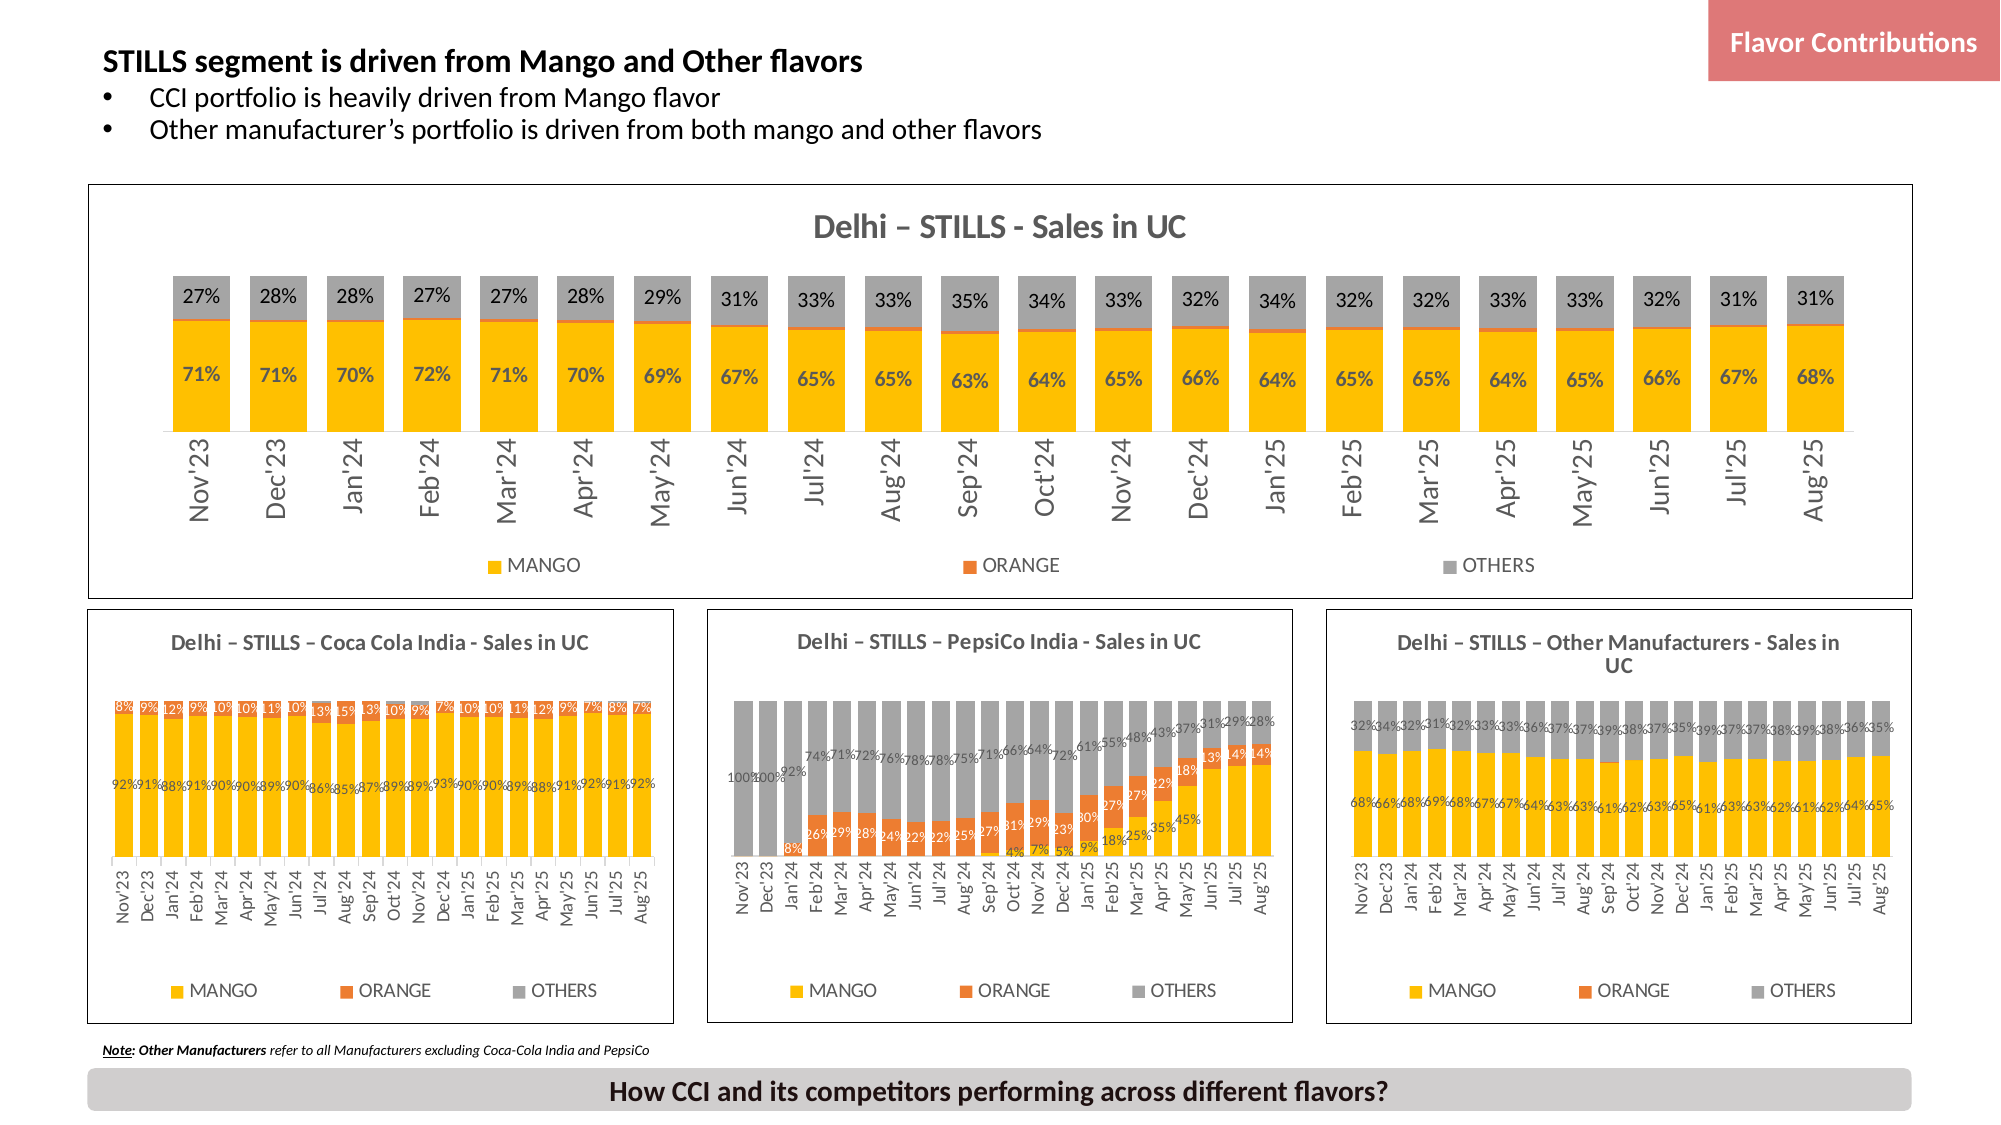

Flavor Contributions
# STILLS segment is driven from Mango and Other flavors
CCI portfolio is heavily driven from Mango flavor
Other manufacturer’s portfolio is driven from both mango and other flavors

### Chart: Delhi – STILLS - Sales in UC

| Category | MANGO | ORANGE | OTHERS |
|---|---|---|---|
|  Nov'23 | 0.7135655531841942 | 0.01378990228714552 | 0.2726445445286603 |
|  Dec'23 | 0.7052019025084002 | 0.016725090234388347 | 0.27807300725721146 |
|  Jan'24 | 0.7036686365735023 | 0.018672148769392844 | 0.2776592146571049 |
|  Feb'24 | 0.7181808188863376 | 0.016376374305761242 | 0.2654428068079013 |
|  Mar'24 | 0.7093322122358646 | 0.01829390490605132 | 0.27237388285808406 |
|  Apr'24 | 0.6986388723339162 | 0.018779684384371827 | 0.28258144328171203 |
|  May'24 | 0.6948303940435585 | 0.01857935329814739 | 0.286590252658294 |
|  Jun'24 | 0.6744224078024803 | 0.015098366914607891 | 0.3104792252829118 |
|  Jul'24 | 0.6540481495143743 | 0.019068754415990204 | 0.3268830960696355 |
|  Aug'24 | 0.6508483517037283 | 0.021764764989814223 | 0.3273868833064574 |
|  Sep'24 | 0.6288980504684867 | 0.02225306501176654 | 0.34884888451974666 |
|  Oct'24 | 0.639362552657312 | 0.020839371882598046 | 0.33979807546009 |
| Nov'24 | 0.648448679445219 | 0.01817959570878908 | 0.33337172484599203 |
| Dec'24 | 0.6631392493651161 | 0.01547850992745113 | 0.3213822407074326 |
| Jan'25 | 0.6355135954295086 | 0.02302871728402216 | 0.3414576872864693 |
| Feb'25 | 0.6534363023495642 | 0.023269018221044404 | 0.32329467942939133 |
| Mar'25 | 0.6518652946586815 | 0.024566525701724278 | 0.3235681796395943 |
| Apr'25 | 0.6447828919954104 | 0.02392568105867909 | 0.3312914269459105 |
| May'25 | 0.6470858124814579 | 0.020251626873095455 | 0.33266256064544664 |
| Jun'25 | 0.6621683039435814 | 0.015353834589776573 | 0.322477861466642 |
| Jul'25 | 0.6736930424005584 | 0.01355861578194876 | 0.31274834181749284 |
| Aug'25 | 0.6815078900853863 | 0.012426997494969788 | 0.30606511241964396 |

### Chart: Delhi – STILLS – PepsiCo India - Sales in UC

| Category | MANGO | ORANGE | OTHERS |
|---|---|---|---|
|  Nov'23 | 0.0 | 0.0 | 1.0 |
|  Dec'23 | 0.0 | 0.0 | 1.0 |
|  Jan'24 | 0.0 | 0.08117140333295798 | 0.918828596667042 |
|  Feb'24 | 0.0 | 0.2635494402261498 | 0.7364505597738503 |
|  Mar'24 | 0.0 | 0.28677264280944614 | 0.713227357190554 |
|  Apr'24 | 0.0 | 0.28014933592359076 | 0.7198506640764092 |
|  May'24 | 0.0 | 0.23554951380993677 | 0.7644504861900632 |
|  Jun'24 | 0.0 | 0.2197552504712773 | 0.7802447495287226 |
|  Jul'24 | 0.0 | 0.22365897690538558 | 0.7763410230946144 |
|  Aug'24 | 0.0 | 0.2475216487460216 | 0.7524783512539783 |
|  Sep'24 | 0.019132974688202332 | 0.2674516533200854 | 0.7134153719917122 |
|  Oct'24 | 0.03823667442893307 | 0.30524939810262813 | 0.6565139274684388 |
| Nov'24 | 0.06644722011467667 | 0.29173536110062676 | 0.6418174187846966 |
| Dec'24 | 0.04980860406105214 | 0.22912027080118733 | 0.7210711251377605 |
| Jan'25 | 0.09391081985773439 | 0.29851357823645513 | 0.6075756019058105 |
| Feb'25 | 0.1818815274740861 | 0.2717436257653763 | 0.5463748467605375 |
| Mar'25 | 0.25108234210136604 | 0.26711985173860037 | 0.4817978061600335 |
| Apr'25 | 0.35211121730291134 | 0.21836418207715794 | 0.4295246006199307 |
| May'25 | 0.4540907433230322 | 0.1764739132255087 | 0.3694353434514592 |
| Jun'25 | 0.5633386659738482 | 0.12976920139795678 | 0.30689213262819515 |
| Jul'25 | 0.5778535039813512 | 0.13594007020083618 | 0.2862064258178126 |
| Aug'25 | 0.5835678650510906 | 0.13649448155901517 | 0.27993765338989435 |

### Chart: Delhi – STILLS – Coca Cola India - Sales in UC

| Category | MANGO | ORANGE | OTHERS |
|---|---|---|---|
|  Nov'23 | 0.9159965106687324 | 0.08400348933126749 | 0.0 |
|  Dec'23 | 0.9118601644098118 | 0.0881398355901883 | 0.0 |
|  Jan'24 | 0.8848185838502582 | 0.11518141614974173 | 0.0 |
|  Feb'24 | 0.906061947418712 | 0.09393805258128805 | 0.0 |
|  Mar'24 | 0.9042741881913188 | 0.09572581180868124 | 0.0 |
|  Apr'24 | 0.8962632176957007 | 0.10373678230429935 | 0.0 |
|  May'24 | 0.8906656956969619 | 0.10933430430303814 | 0.0 |
|  Jun'24 | 0.9039002373929944 | 0.09609976260700556 | 0.0 |
|  Jul'24 | 0.8620162038656696 | 0.12558462818216598 | 0.012399167952164482 |
|  Aug'24 | 0.8532945505403478 | 0.14670544945965228 | 0.0 |
|  Sep'24 | 0.8732140671853011 | 0.12678593281469883 | 0.0 |
|  Oct'24 | 0.8854541480279247 | 0.10077934998663493 | 0.013766501985440391 |
| Nov'24 | 0.8867755994573844 | 0.09141346786018545 | 0.02181093268243021 |
| Dec'24 | 0.925164787603415 | 0.0748352123965849 | 0.0 |
| Jan'25 | 0.8991851958361081 | 0.10081480416389182 | 0.0 |
| Feb'25 | 0.8997123030845202 | 0.10028769691547976 | 0.0 |
| Mar'25 | 0.892819591674757 | 0.10718040832524296 | 0.0 |
| Apr'25 | 0.8834942724904874 | 0.11650572750951267 | 0.0 |
| May'25 | 0.9064752650190773 | 0.09352473498092277 | 0.0 |
| Jun'25 | 0.9224247909615921 | 0.07218065478429786 | 0.005394554254110036 |
| Jul'25 | 0.9102009383537968 | 0.08089369264057757 | 0.008905369005625698 |
| Aug'25 | 0.92114003116697 | 0.06915235837638081 | 0.009707610456649128 |

### Chart: Delhi – STILLS – Other Manufacturers - Sales in UC

| Category | MANGO | ORANGE | OTHERS |
|---|---|---|---|
|  Nov'23 | 0.6795309403948119 | 0.0 | 0.3204690596051881 |
|  Dec'23 | 0.6631614462637154 | 0.0 | 0.33683855373628463 |
|  Jan'24 | 0.67754917816396 | 0.0 | 0.32245082183604 |
|  Feb'24 | 0.6938991706961694 | 0.0 | 0.30610082930383054 |
|  Mar'24 | 0.6798217088020437 | 0.0 | 0.32017829119795627 |
|  Apr'24 | 0.6706396106673557 | 0.0 | 0.3293603893326443 |
|  May'24 | 0.6674009792535697 | 0.0 | 0.3325990207464302 |
|  Jun'24 | 0.643859365693692 | 0.0 | 0.35614063430630793 |
|  Jul'24 | 0.6289077093547516 | 0.0 | 0.37109229064524835 |
|  Aug'24 | 0.6261433915983157 | 0.0 | 0.37385660840168433 |
|  Sep'24 | 0.6076234426515233 | 0.000362589006708379 | 0.3920139683417683 |
|  Oct'24 | 0.6211084126811875 | 1.1669818272226364e-05 | 0.37887991750054023 |
| Nov'24 | 0.6318584299123735 | 0.0 | 0.3681415700876265 |
| Dec'24 | 0.647718162930507 | 0.0 | 0.35228183706949306 |
| Jan'25 | 0.6117958921234885 | 0.0 | 0.3882041078765116 |
| Feb'25 | 0.6282848212579184 | 0.0 | 0.3717151787420816 |
| Mar'25 | 0.6278511108886904 | 0.0 | 0.3721488891113095 |
| Apr'25 | 0.617920299179538 | 0.0 | 0.3820797008204621 |
| May'25 | 0.6133103909119242 | 0.0 | 0.38668960908807576 |
| Jun'25 | 0.6201786474360699 | 0.0 | 0.37982135256393024 |
| Jul'25 | 0.64265633485987 | 0.0 | 0.35734366514012994 |
| Aug'25 | 0.6492970945736637 | 0.0 | 0.3507029054263363 |
Note: Other Manufacturers refer to all Manufacturers excluding Coca-Cola India and PepsiCo
How CCI and its competitors performing across different flavors?